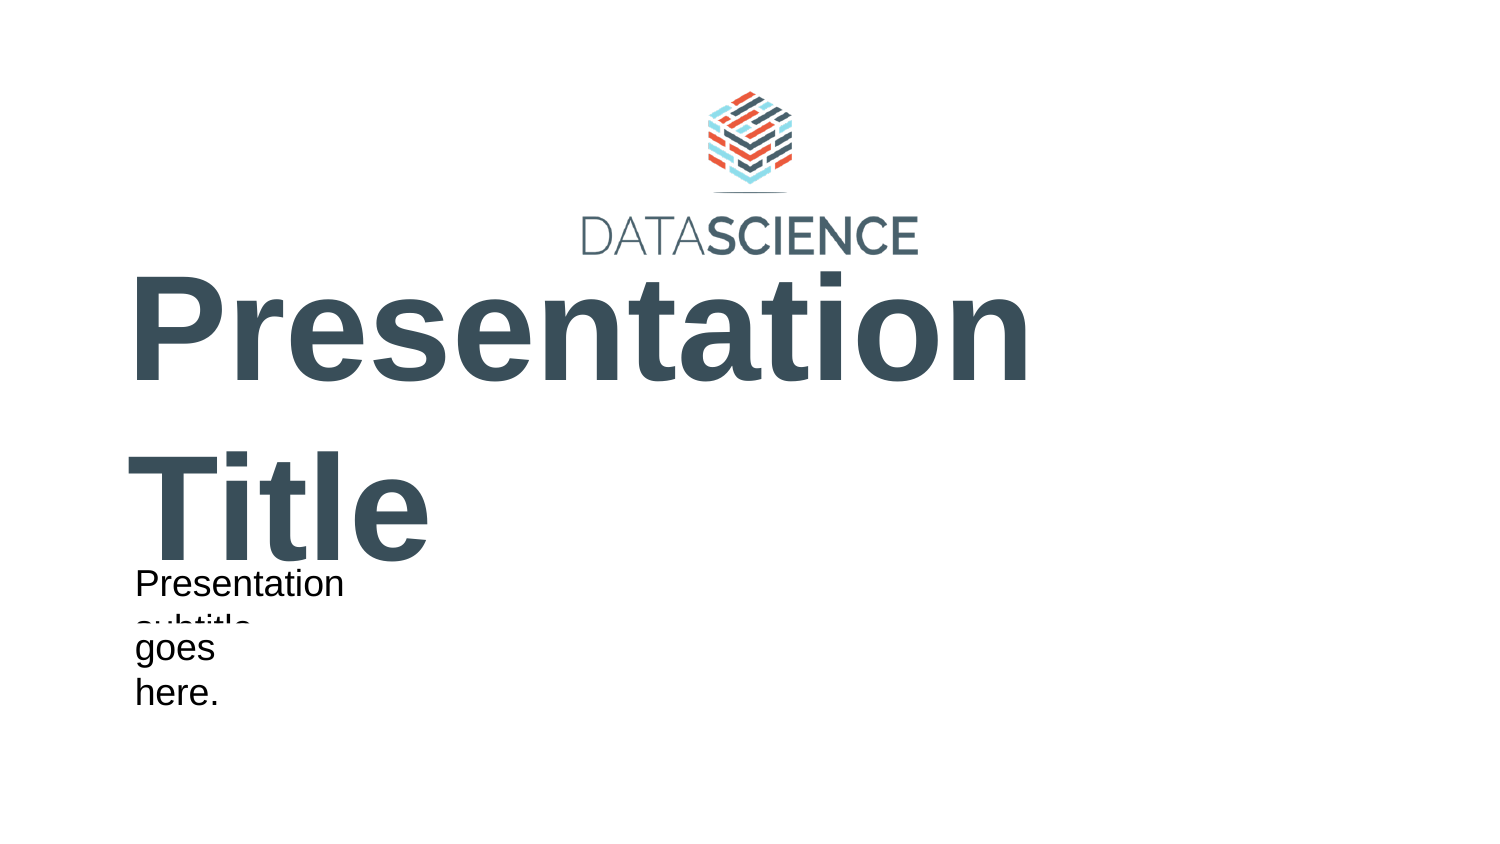

# Presentation Title
Presentation subtitle
goes here.